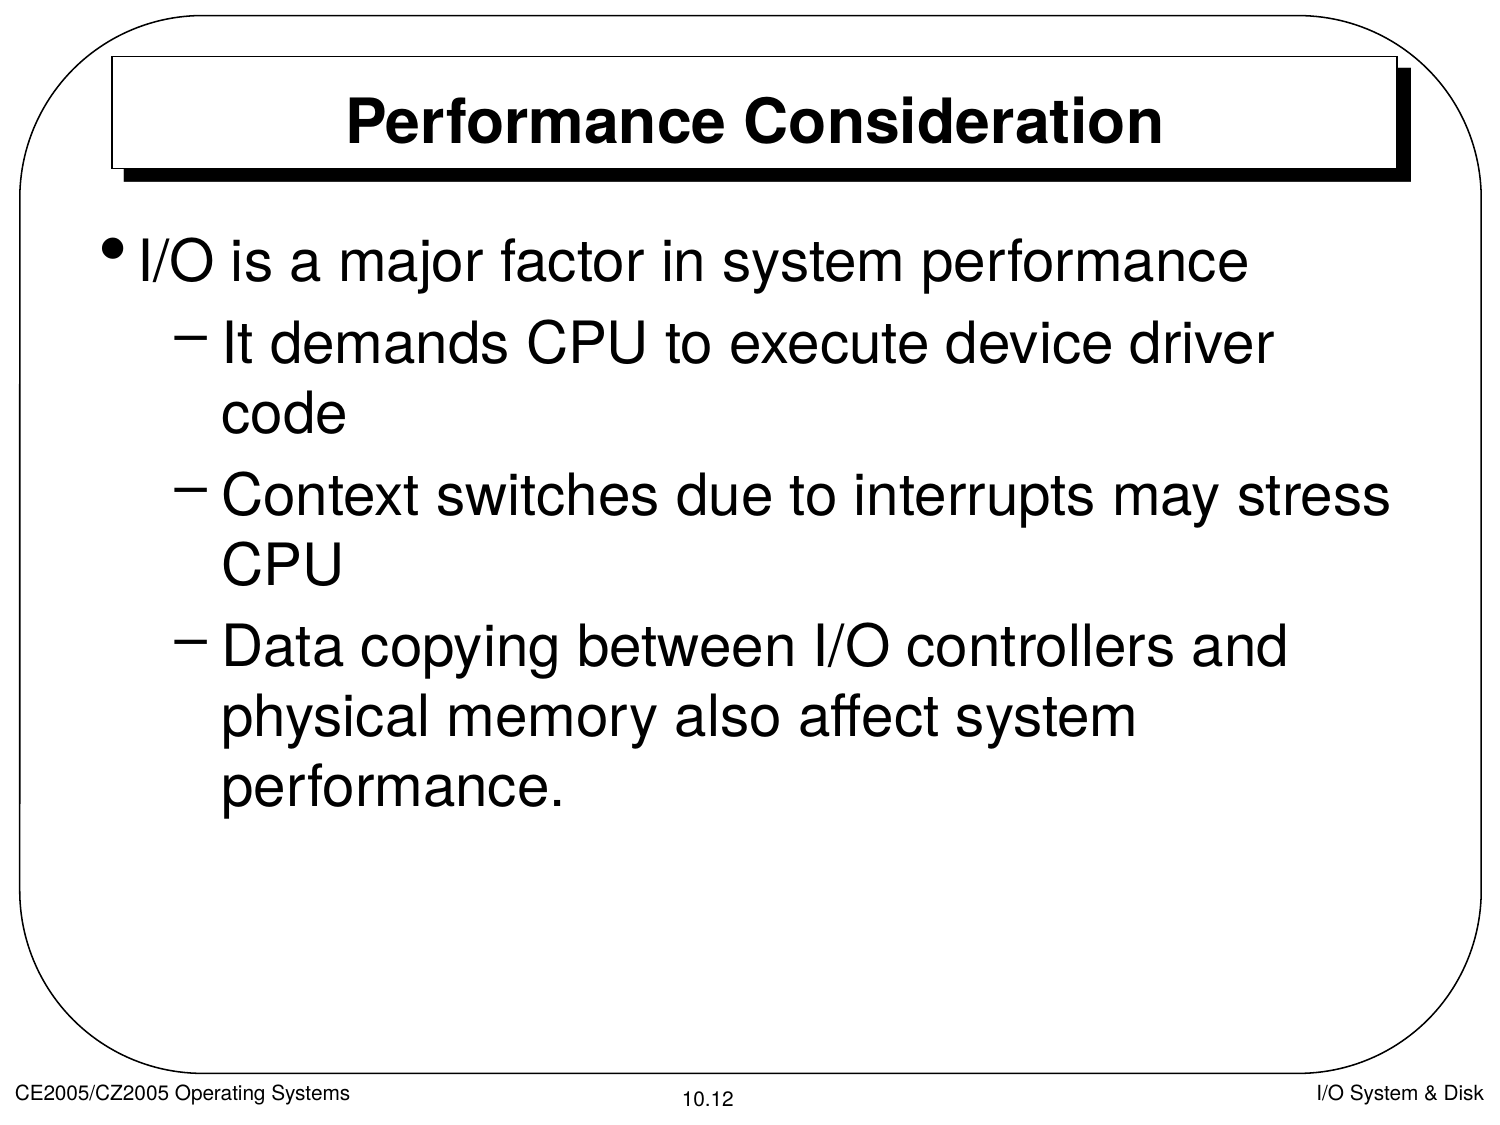

# Performance Consideration
I/O is a major factor in system performance
It demands CPU to execute device driver code
Context switches due to interrupts may stress CPU
Data copying between I/O controllers and physical memory also affect system performance.